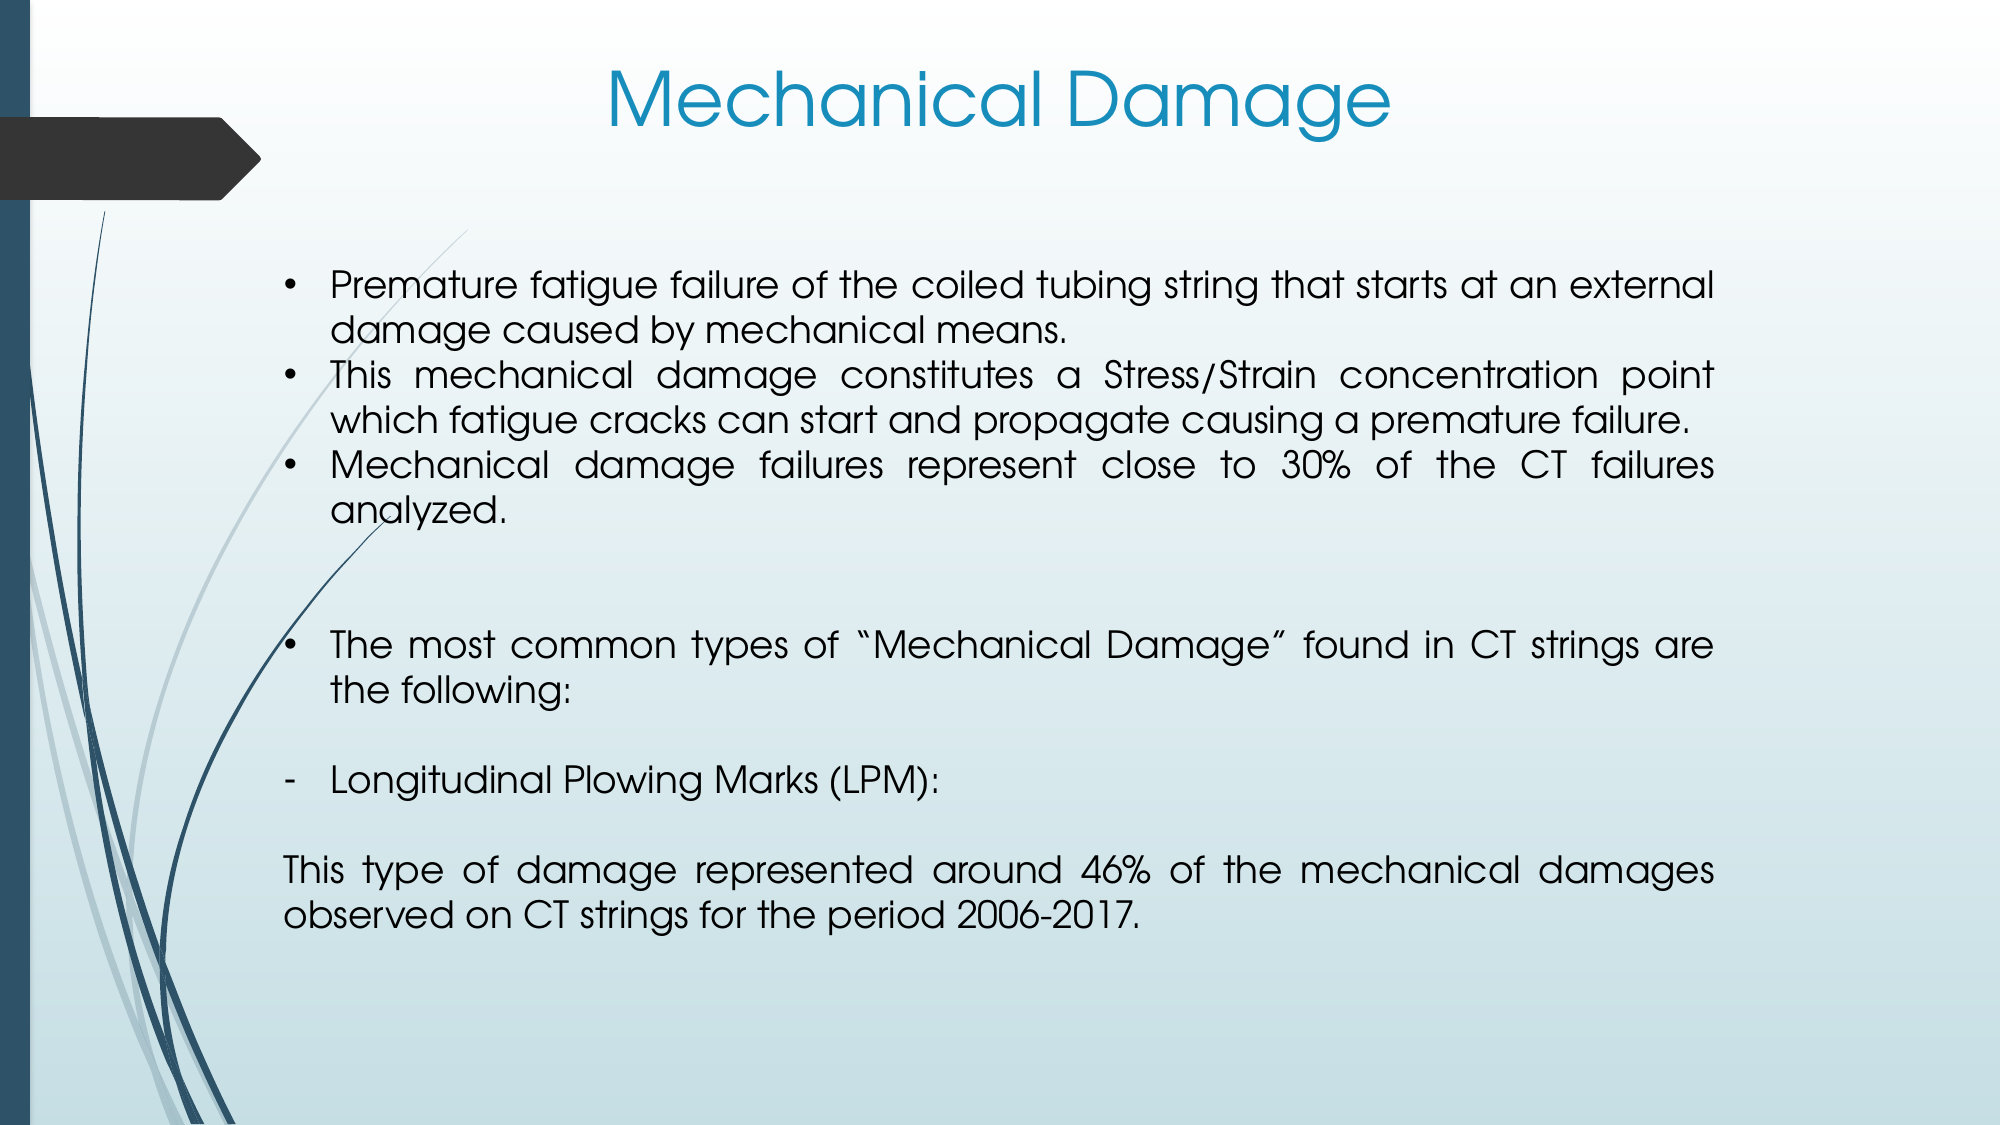

# Mechanical Damage
Premature fatigue failure of the coiled tubing string that starts at an external damage caused by mechanical means.
This mechanical damage constitutes a Stress/Strain concentration point which fatigue cracks can start and propagate causing a premature failure.
Mechanical damage failures represent close to 30% of the CT failures analyzed.

The most common types of “Mechanical Damage” found in CT strings are the following:

Longitudinal Plowing Marks (LPM):

This type of damage represented around 46% of the mechanical damages observed on CT strings for the period 2006-2017.